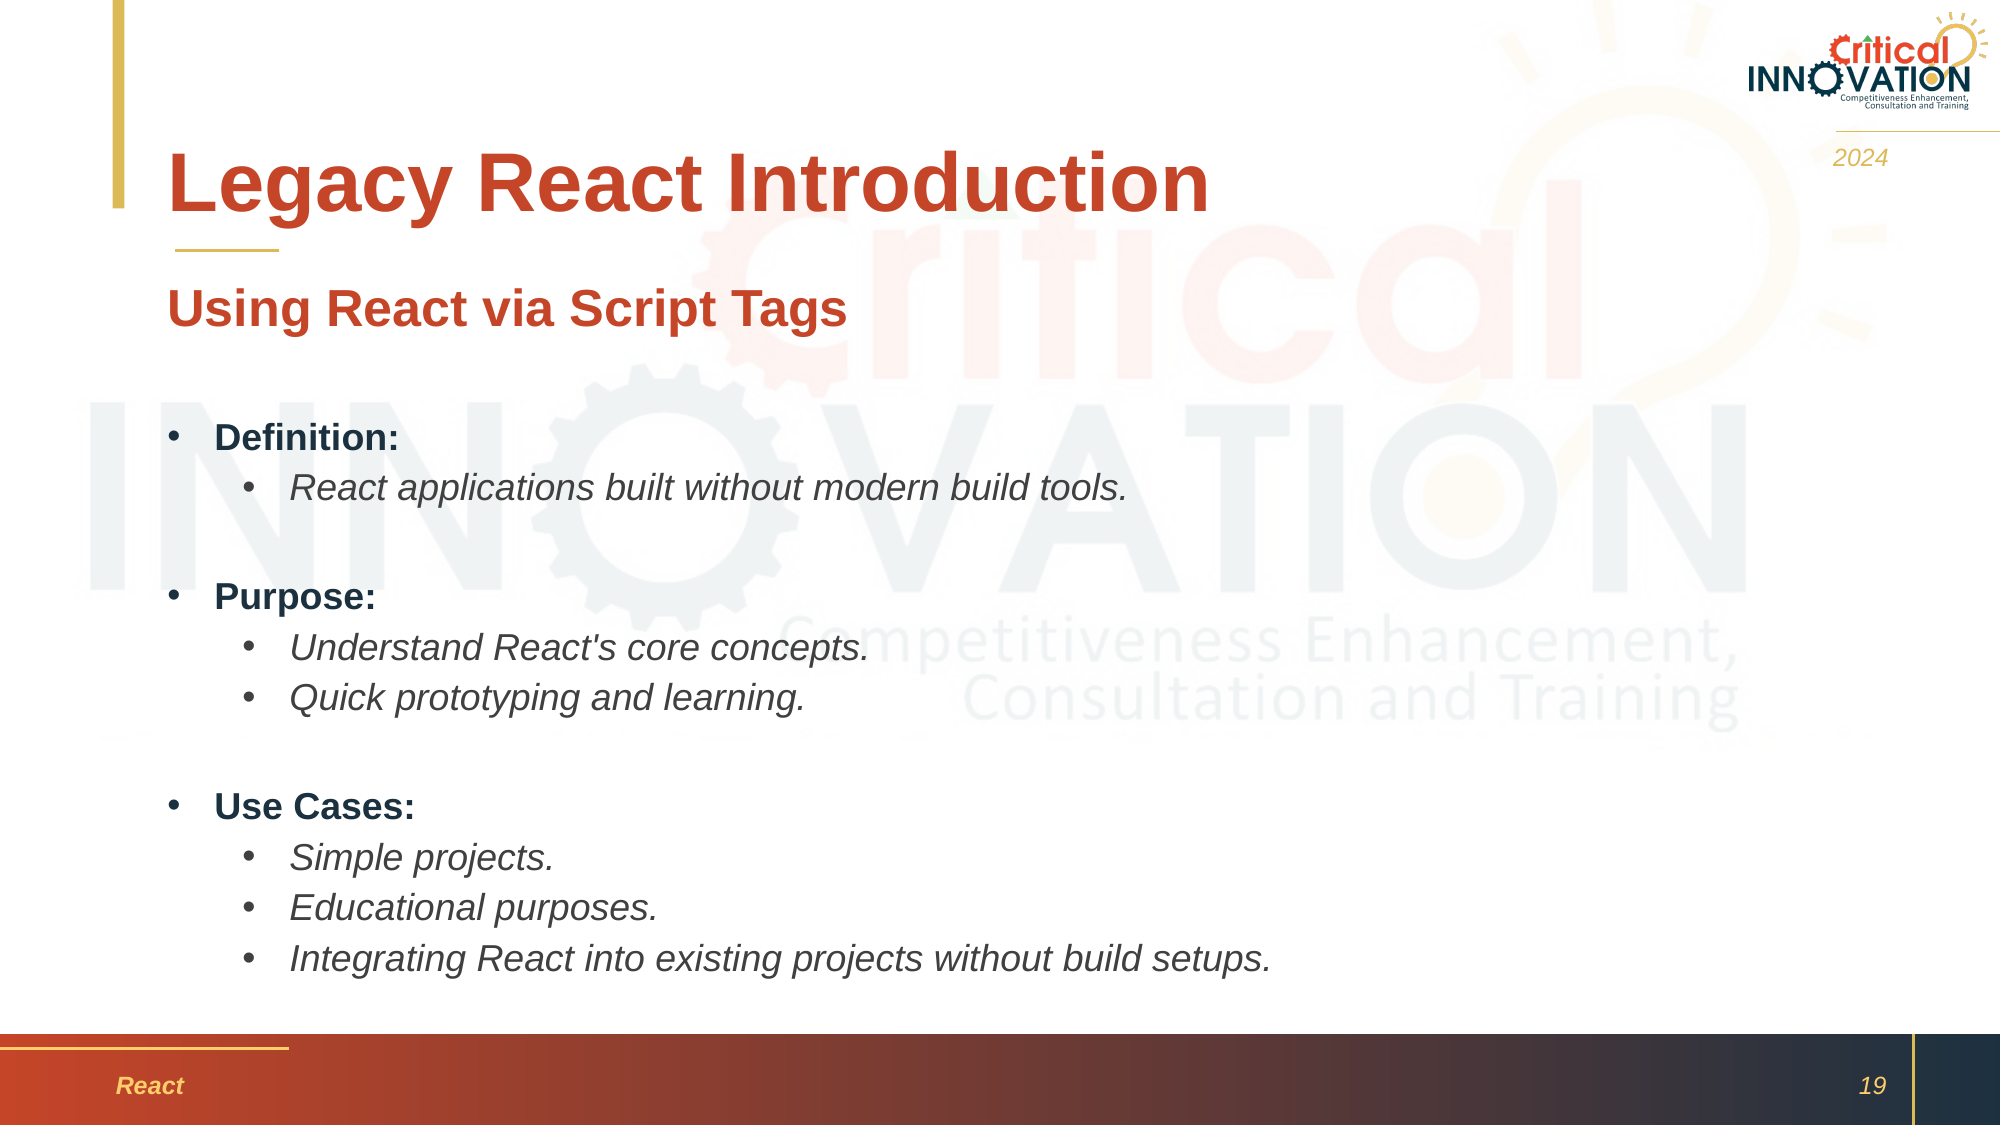

# Legacy React Introduction
2024
Using React via Script Tags
Definition:
React applications built without modern build tools.

Purpose:
Understand React's core concepts.
Quick prototyping and learning.

Use Cases:
Simple projects.
Educational purposes.
Integrating React into existing projects without build setups.
React
19